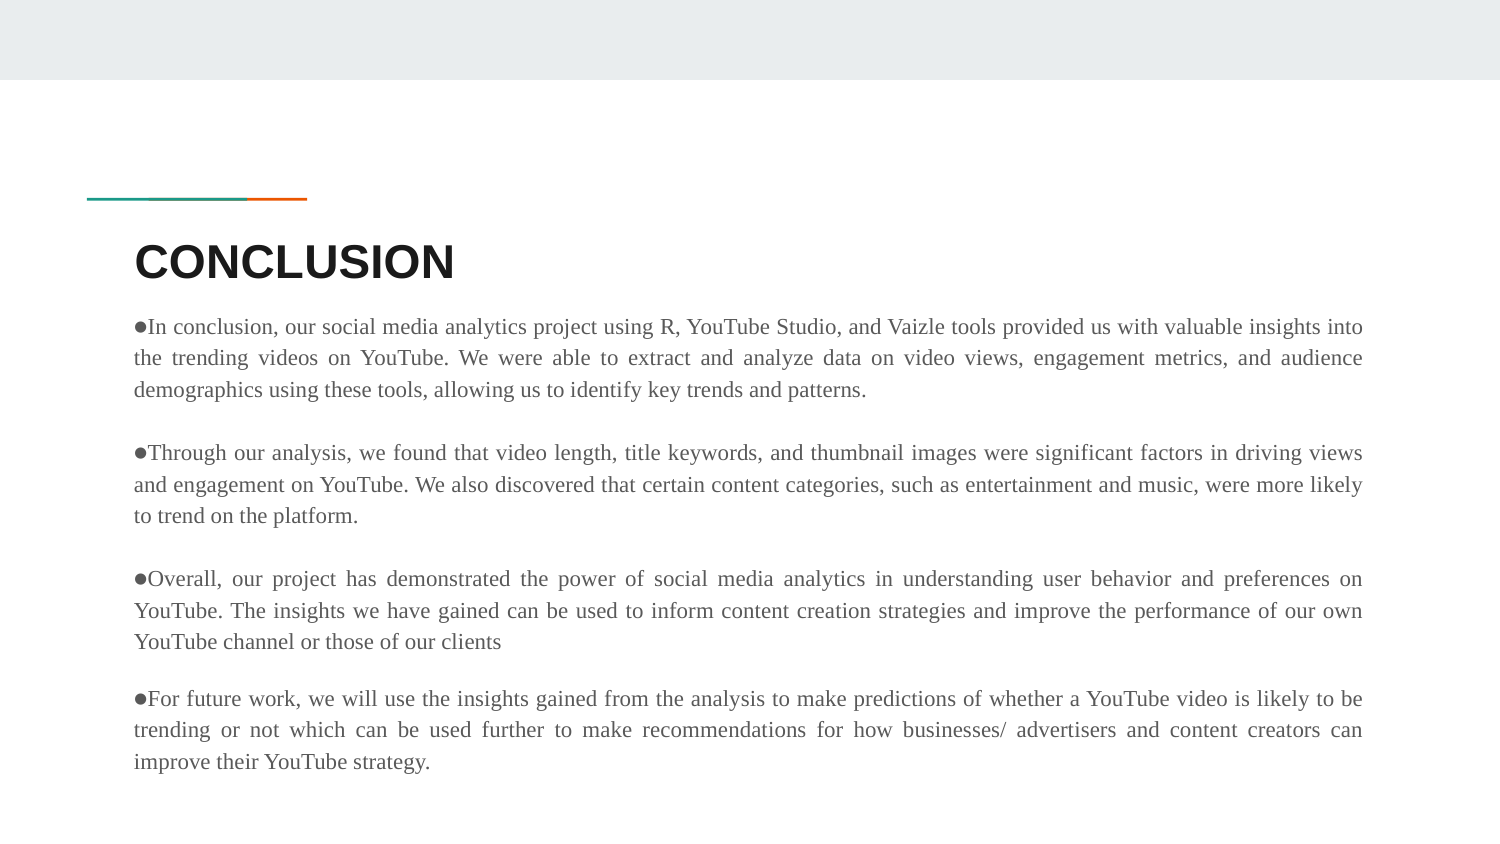

# CONCLUSION

In conclusion, our social media analytics project using R, YouTube Studio, and Vaizle tools provided us with valuable insights into the trending videos on YouTube. We were able to extract and analyze data on video views, engagement metrics, and audience demographics using these tools, allowing us to identify key trends and patterns.

Through our analysis, we found that video length, title keywords, and thumbnail images were significant factors in driving views and engagement on YouTube. We also discovered that certain content categories, such as entertainment and music, were more likely to trend on the platform.

Overall, our project has demonstrated the power of social media analytics in understanding user behavior and preferences on YouTube. The insights we have gained can be used to inform content creation strategies and improve the performance of our own YouTube channel or those of our clients
For future work, we will use the insights gained from the analysis to make predictions of whether a YouTube video is likely to be trending or not which can be used further to make recommendations for how businesses/ advertisers and content creators can improve their YouTube strategy.